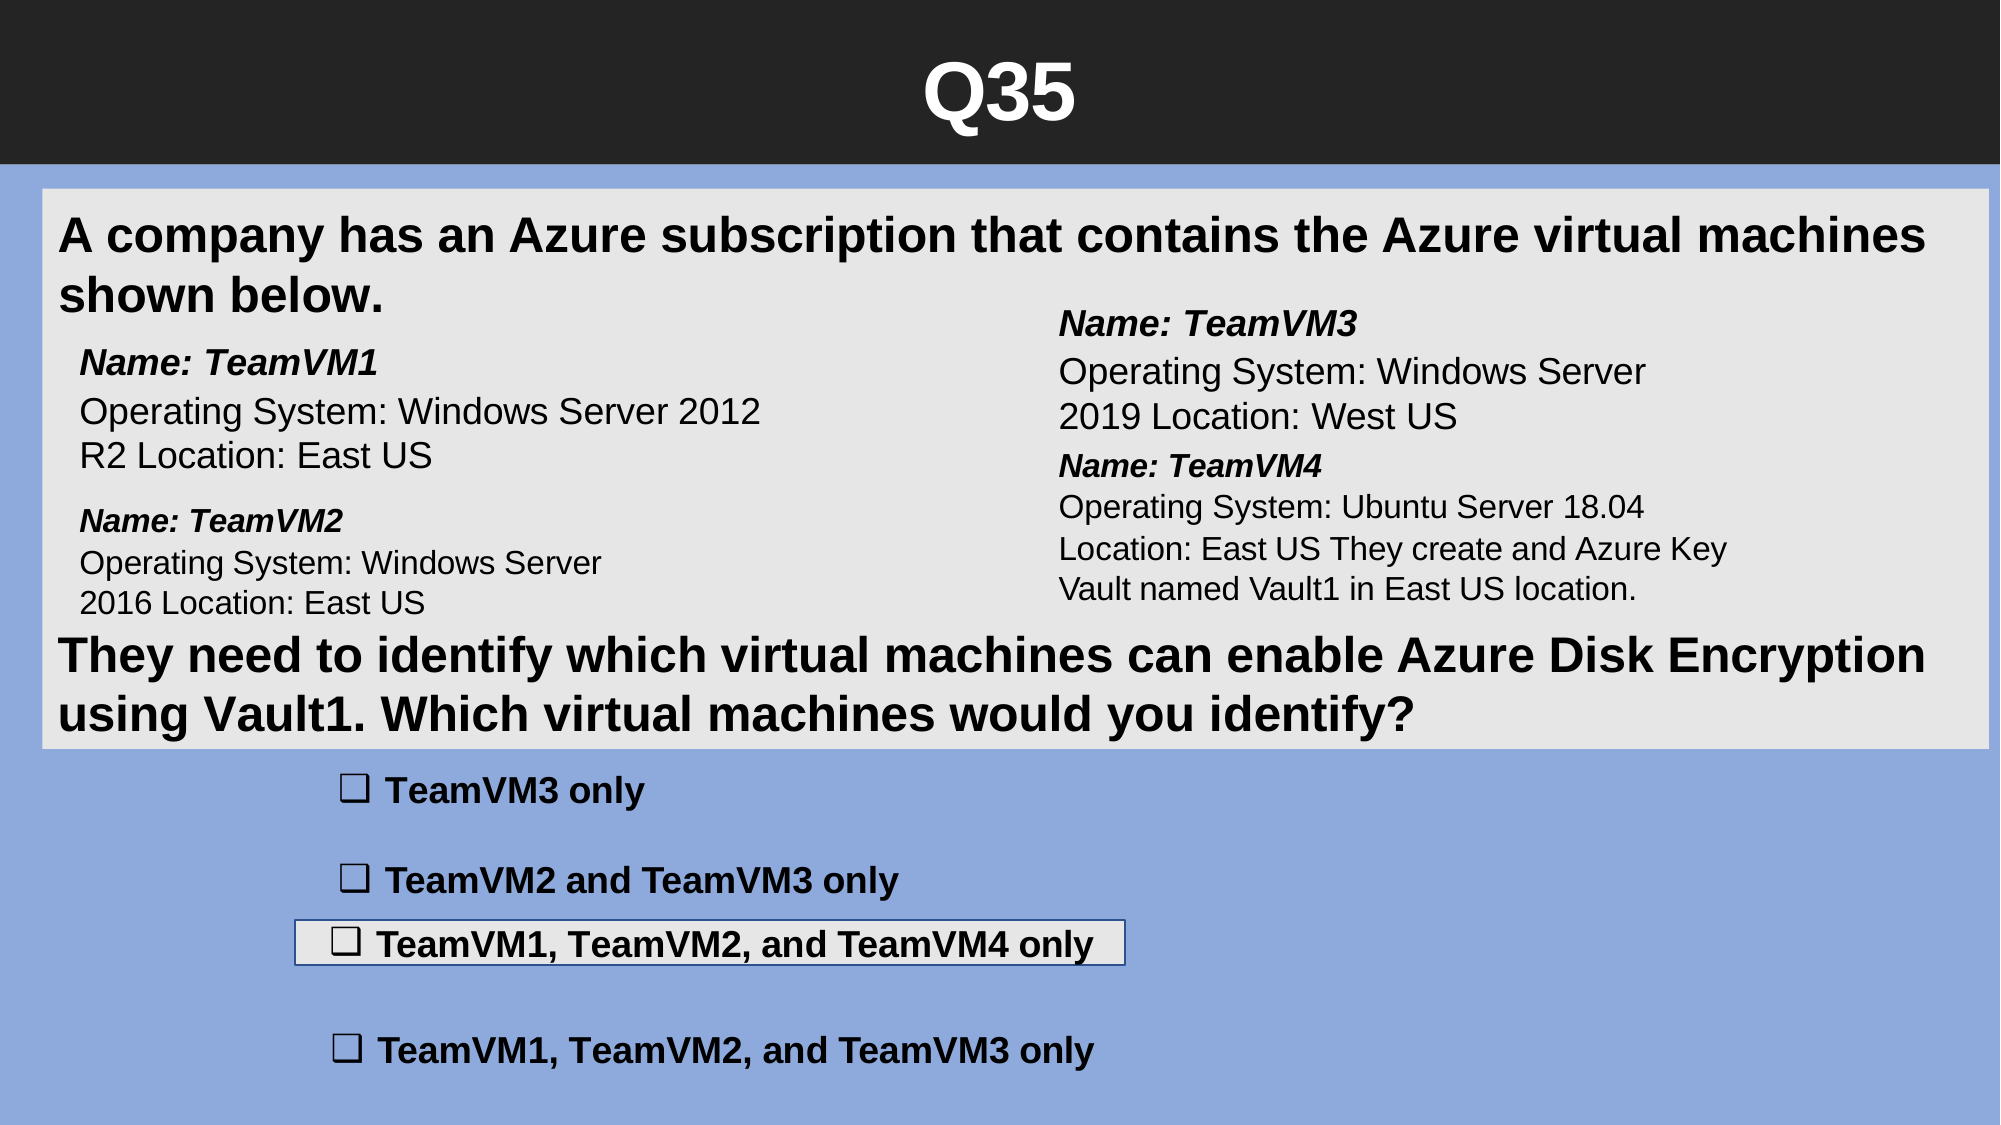

Q35

A company has an Azure subscription that contains the Azure virtual machines
shown below.
Name: TeamVM1
Operating System: Windows Server 2012 R2 Location: East US
Name: TeamVM2
Operating System: Windows Server 2016 Location: East US
Name: TeamVM3
Operating System: Windows Server 2019 Location: West US
Name: TeamVM4
Operating System: Ubuntu Server 18.04
Location: East US They create and Azure Key Vault named Vault1 in East US location.
They need to identify which virtual machines can enable Azure Disk Encryption using Vault1. Which virtual machines would you identify?
TeamVM3 only

TeamVM2 and TeamVM3 only
TeamVM1, TeamVM2, and TeamVM4 only
TeamVM1, TeamVM2, and TeamVM3 only